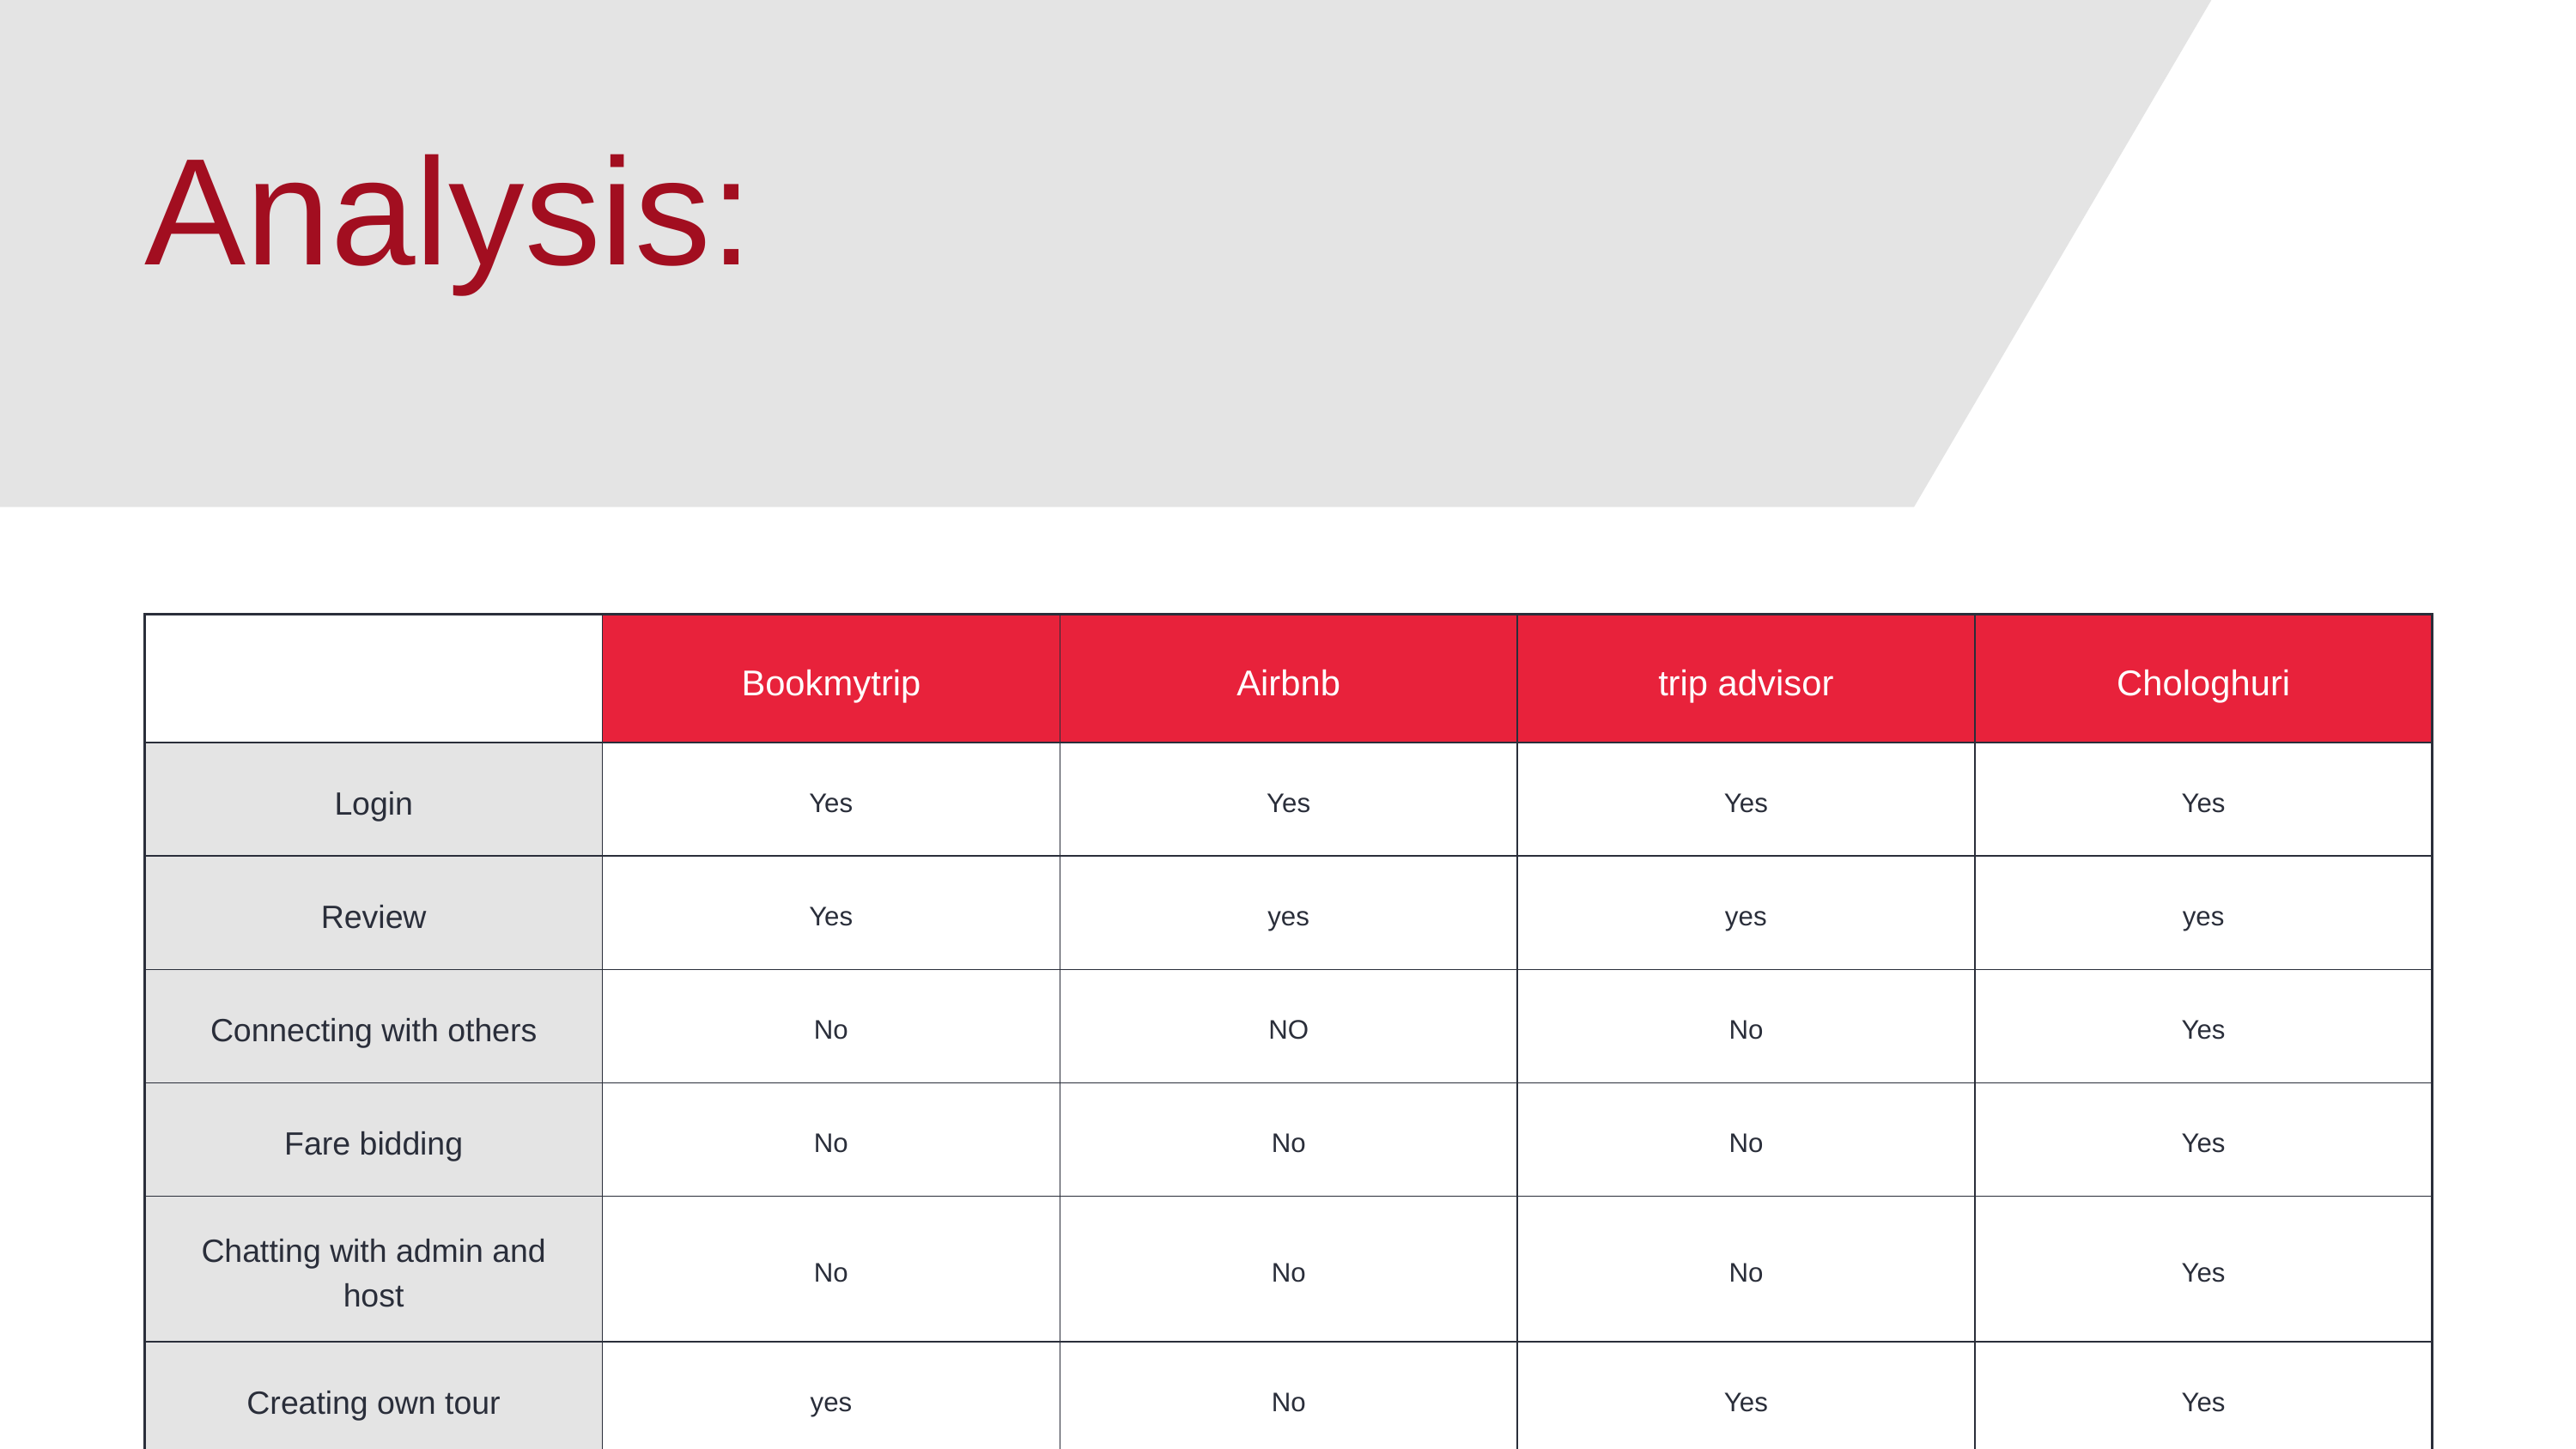

Analysis:

|  | Bookmytrip | Airbnb | trip advisor | Chologhuri |
| --- | --- | --- | --- | --- |
| Login | Yes | Yes | Yes | Yes |
| Review | Yes | yes | yes | yes |
| Connecting with others | No | NO | No | Yes |
| Fare bidding | No | No | No | Yes |
| Chatting with admin and host | No | No | No | Yes |
| Creating own tour | yes | No | Yes | Yes |